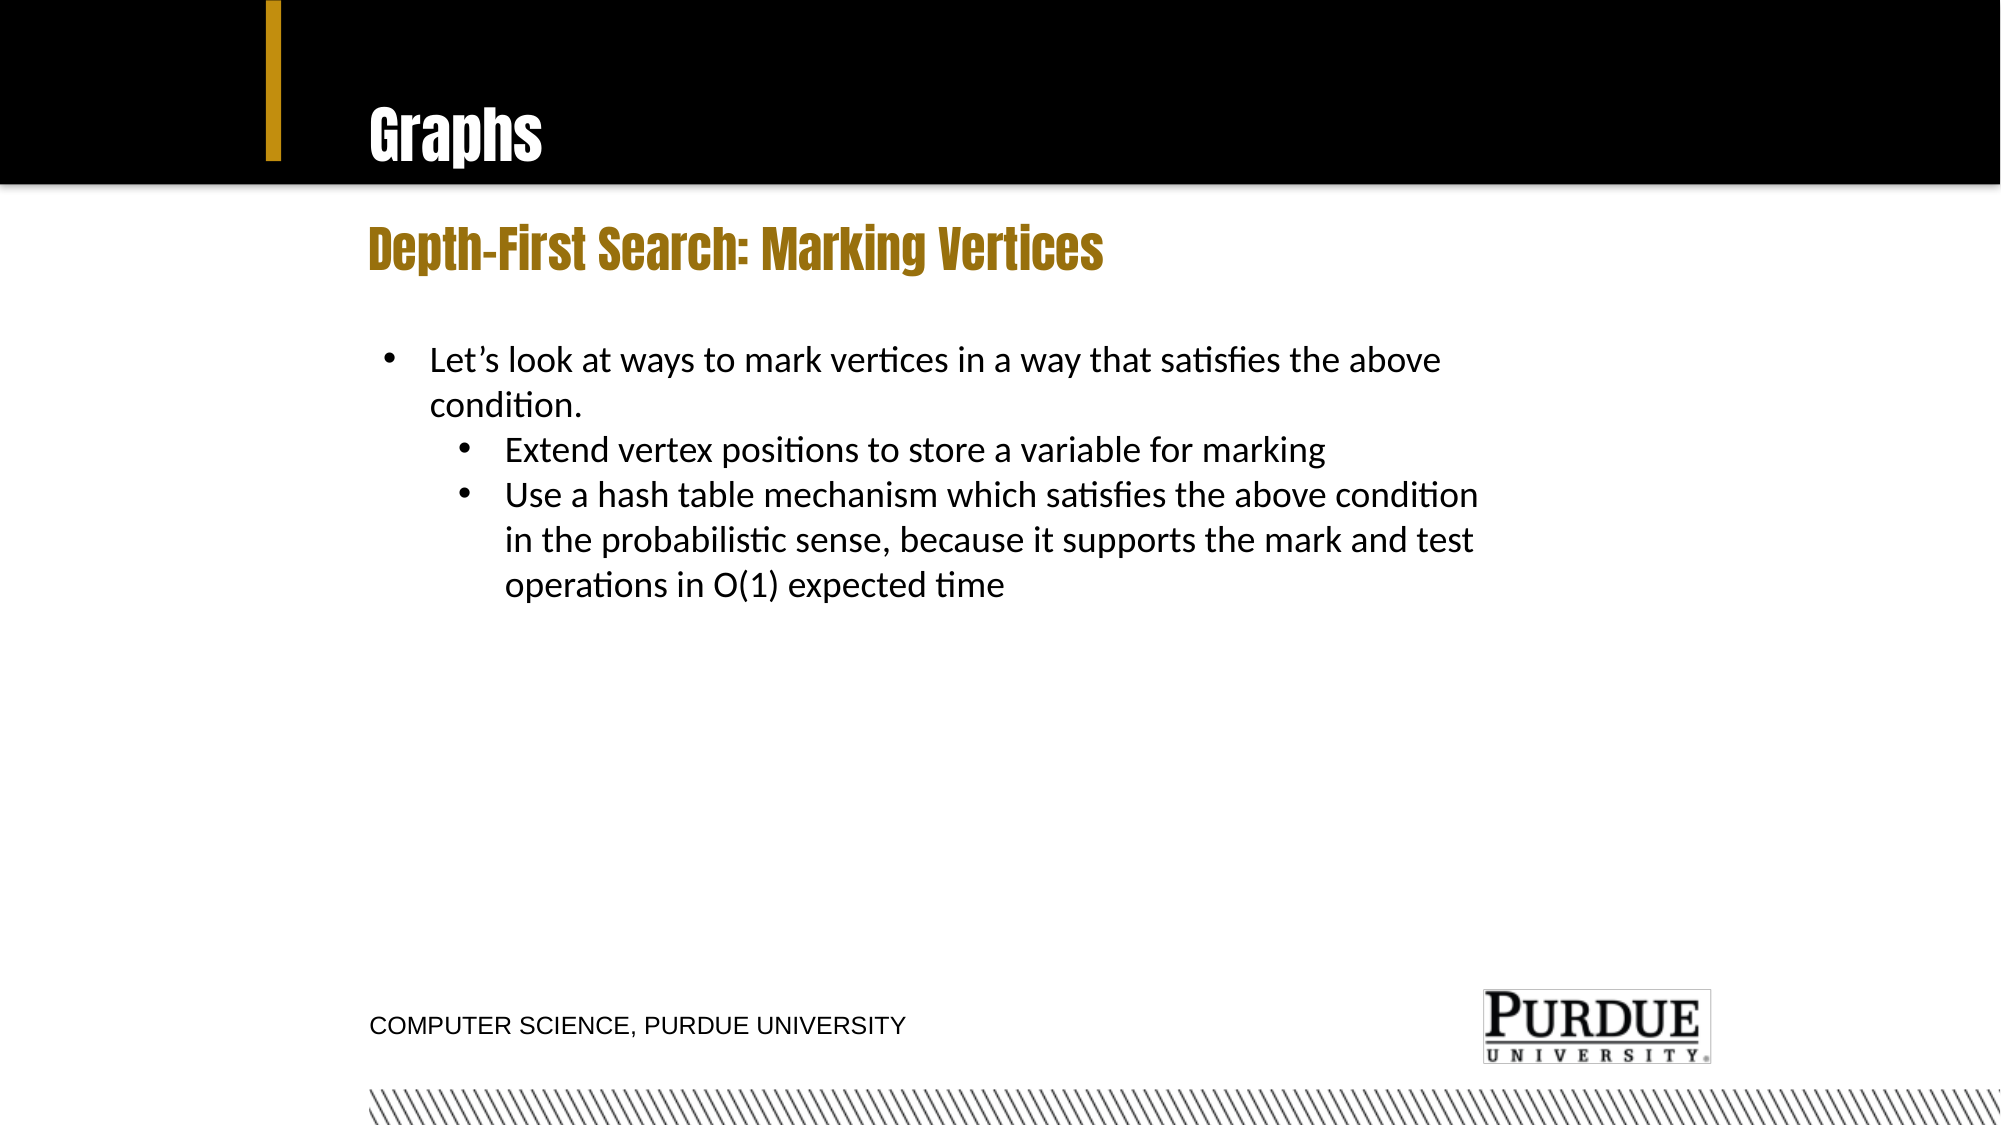

# Graphs
Depth-First Search: Marking Vertices
Let’s look at ways to mark vertices in a way that satisfies the above condition.
Extend vertex positions to store a variable for marking
Use a hash table mechanism which satisfies the above condition in the probabilistic sense, because it supports the mark and test operations in O(1) expected time
Computer Science, Purdue University